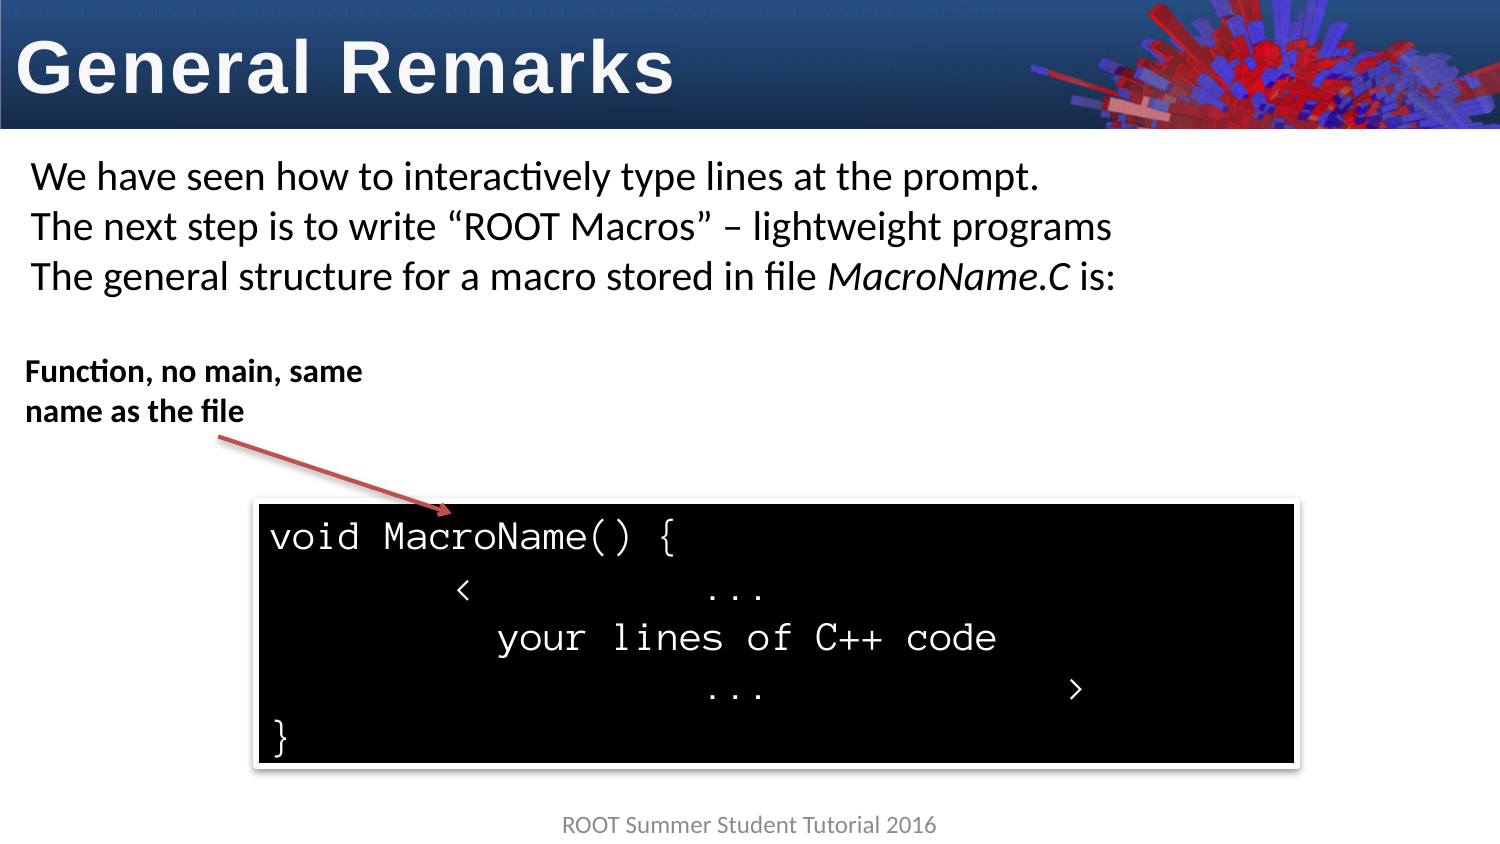

General Remarks
We have seen how to interactively type lines at the prompt.
The next step is to write “ROOT Macros” – lightweight programs
The general structure for a macro stored in file MacroName.C is:
Function, no main, same name as the file
void MacroName() {
        <          ...
          your lines of C++ code
                   ...             >
}
ROOT Summer Student Tutorial 2016